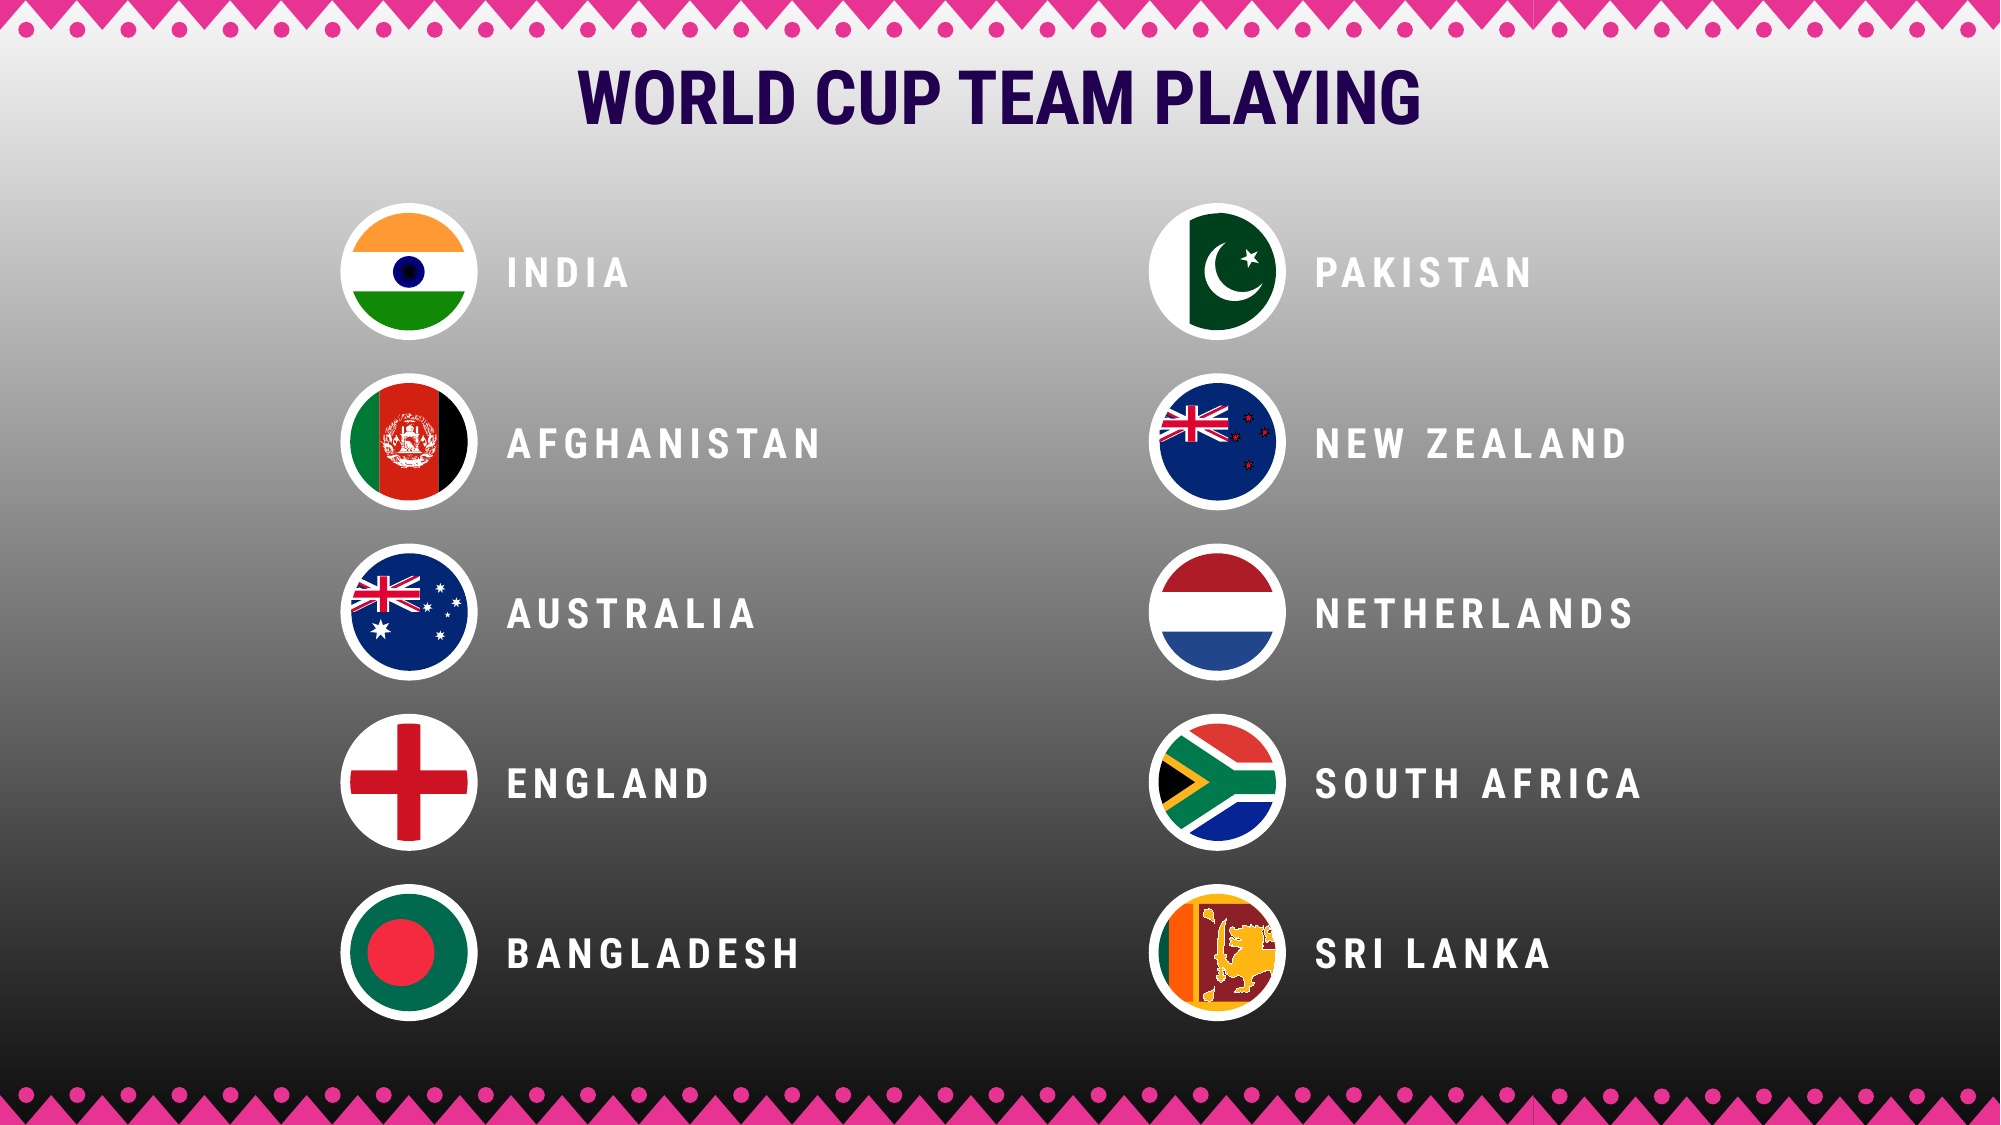

World Cup Team Playing

INDIA
PAKISTAN

AFGHANISTAN
NEW ZEALAND

AUSTRALIA
NETHERLANDS

ENGLAND
SOUTH AFRICA

BANGLADESH
SRI LANKA